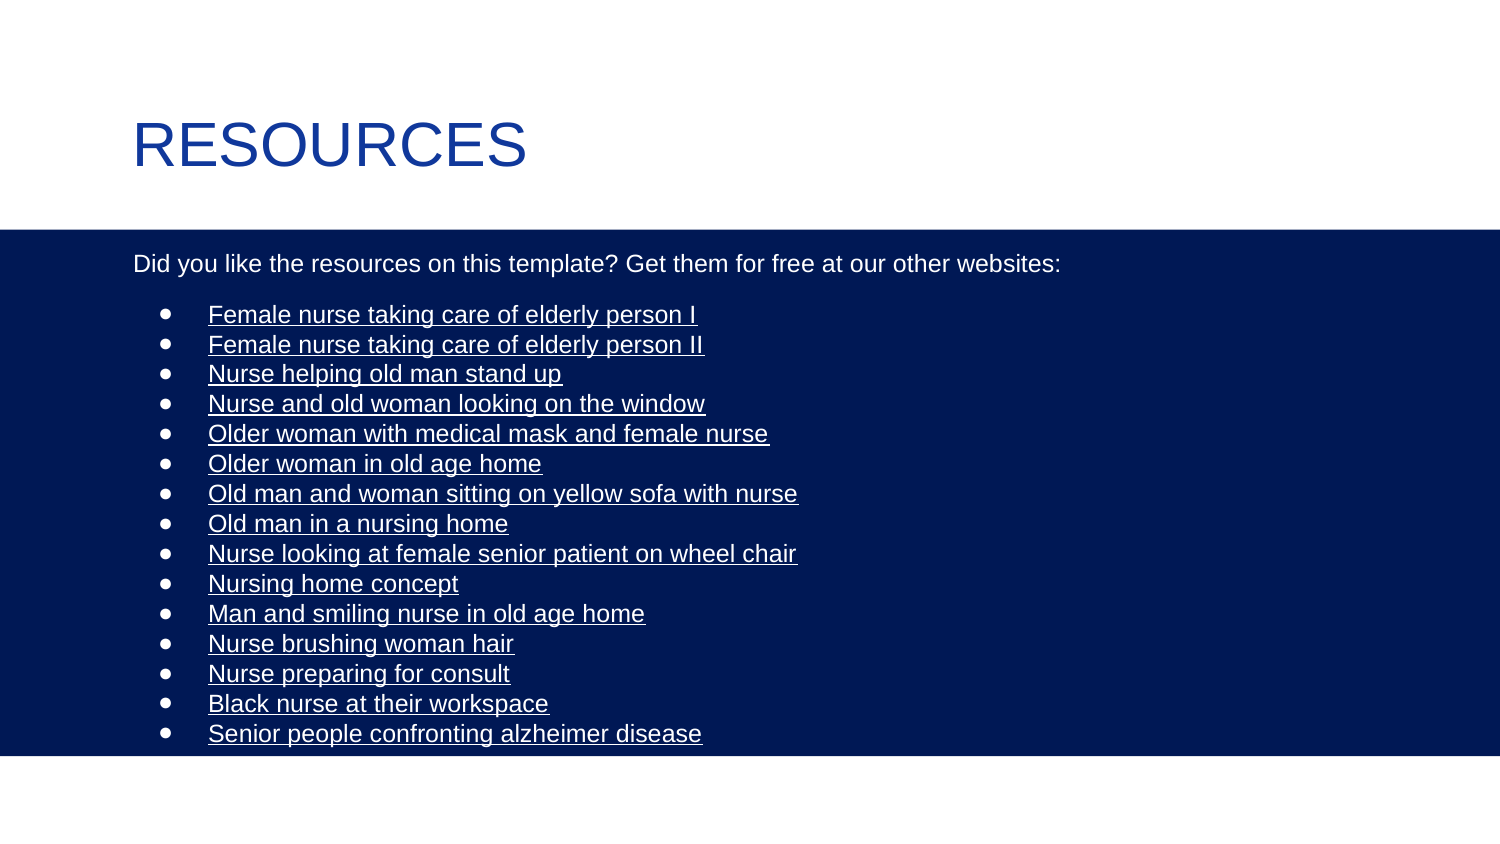

# RESOURCES
Did you like the resources on this template? Get them for free at our other websites:
Female nurse taking care of elderly person I
Female nurse taking care of elderly person II
Nurse helping old man stand up
Nurse and old woman looking on the window
Older woman with medical mask and female nurse
Older woman in old age home
Old man and woman sitting on yellow sofa with nurse
Old man in a nursing home
Nurse looking at female senior patient on wheel chair
Nursing home concept
Man and smiling nurse in old age home
Nurse brushing woman hair
Nurse preparing for consult
Black nurse at their workspace
Senior people confronting alzheimer disease